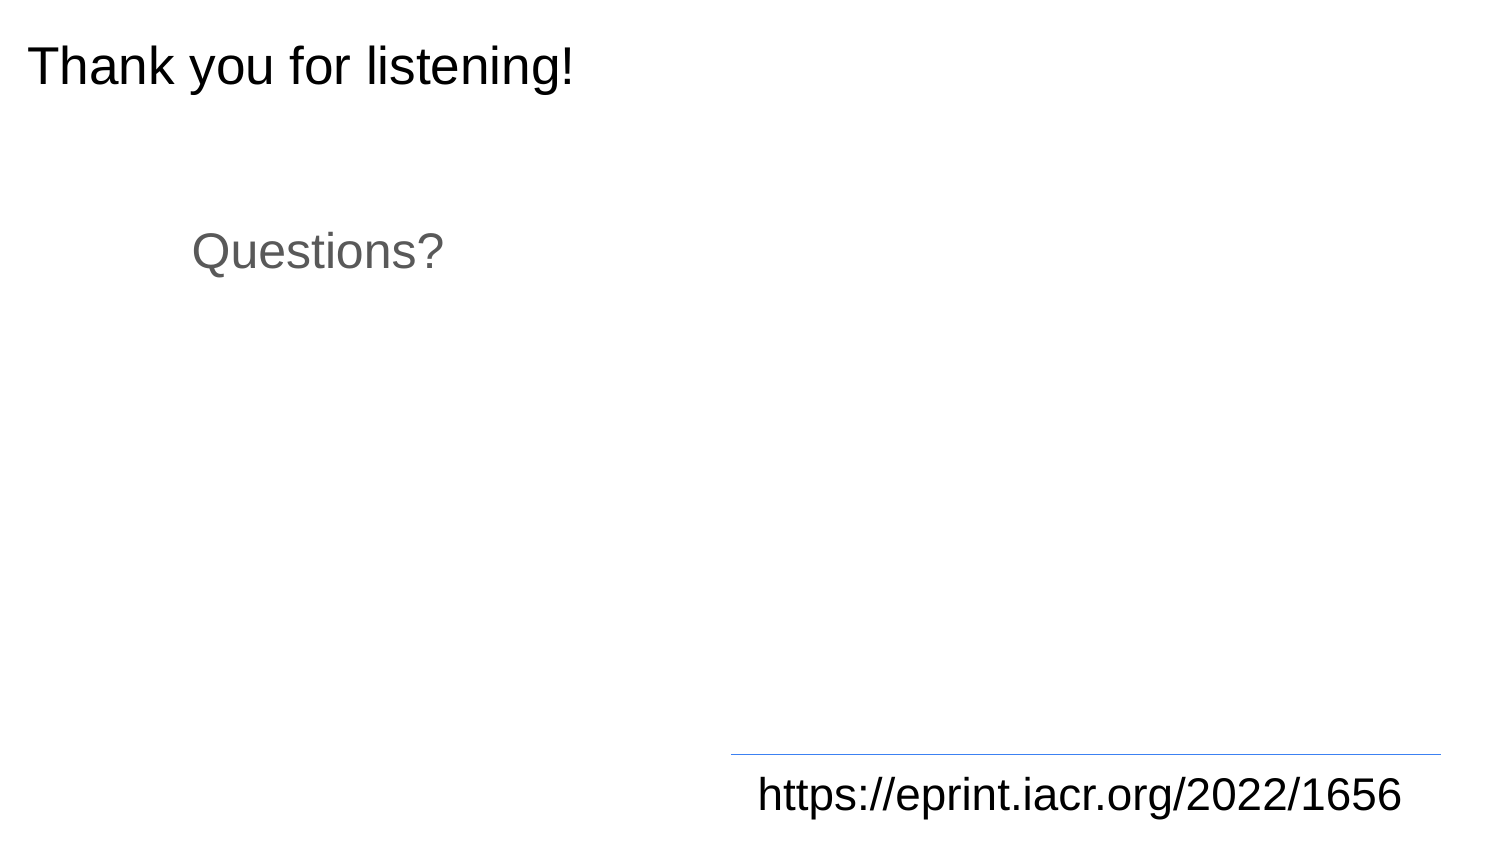

# Thank you for listening!

	Questions?
https://eprint.iacr.org/2022/1656